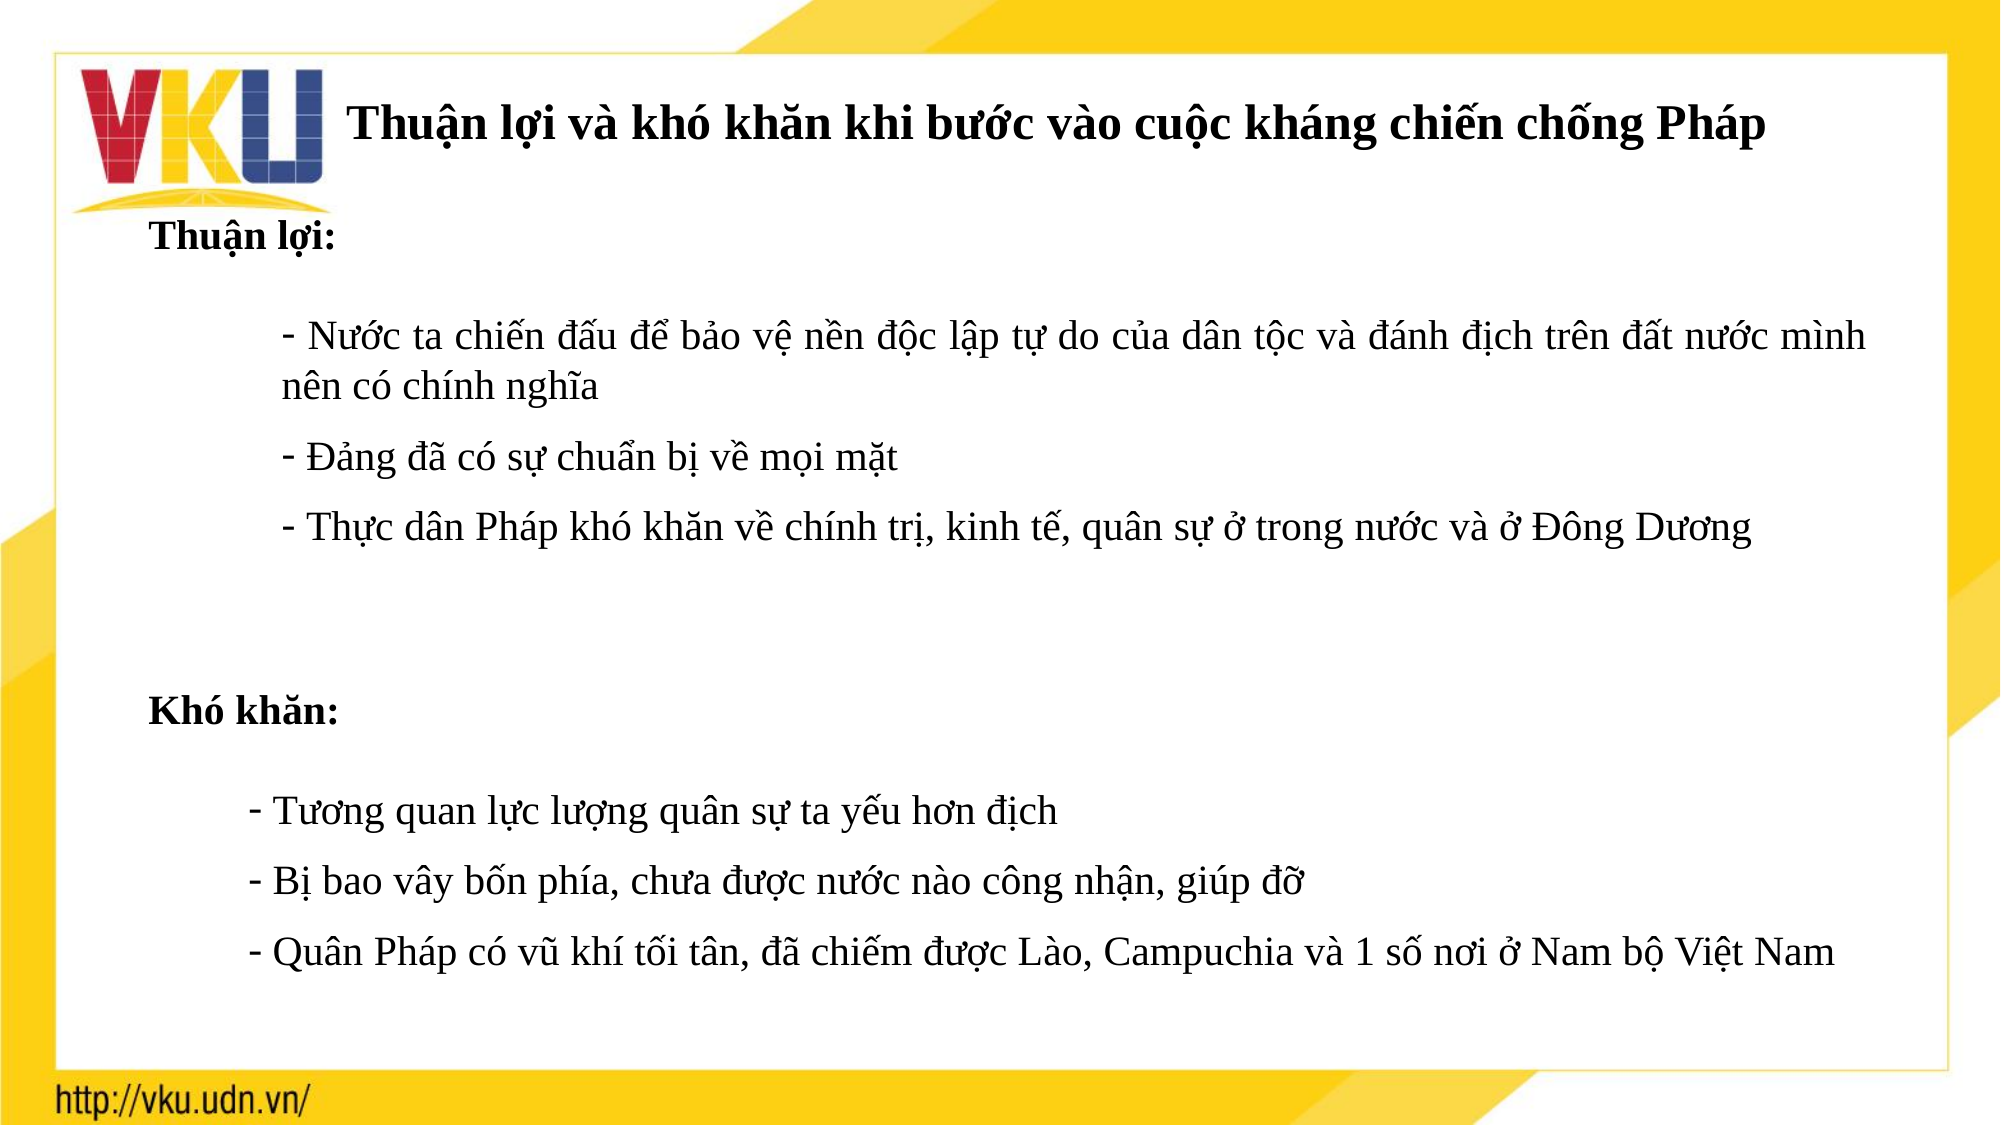

# Thuận lợi và khó khăn khi bước vào cuộc kháng chiến chống Pháp
Thuận lợi:
 Nước ta chiến đấu để bảo vệ nền độc lập tự do của dân tộc và đánh địch trên đất nước mình nên có chính nghĩa
 Đảng đã có sự chuẩn bị về mọi mặt
 Thực dân Pháp khó khăn về chính trị, kinh tế, quân sự ở trong nước và ở Đông Dương
Khó khăn:
 Tương quan lực lượng quân sự ta yếu hơn địch
 Bị bao vây bốn phía, chưa được nước nào công nhận, giúp đỡ
 Quân Pháp có vũ khí tối tân, đã chiếm được Lào, Campuchia và 1 số nơi ở Nam bộ Việt Nam